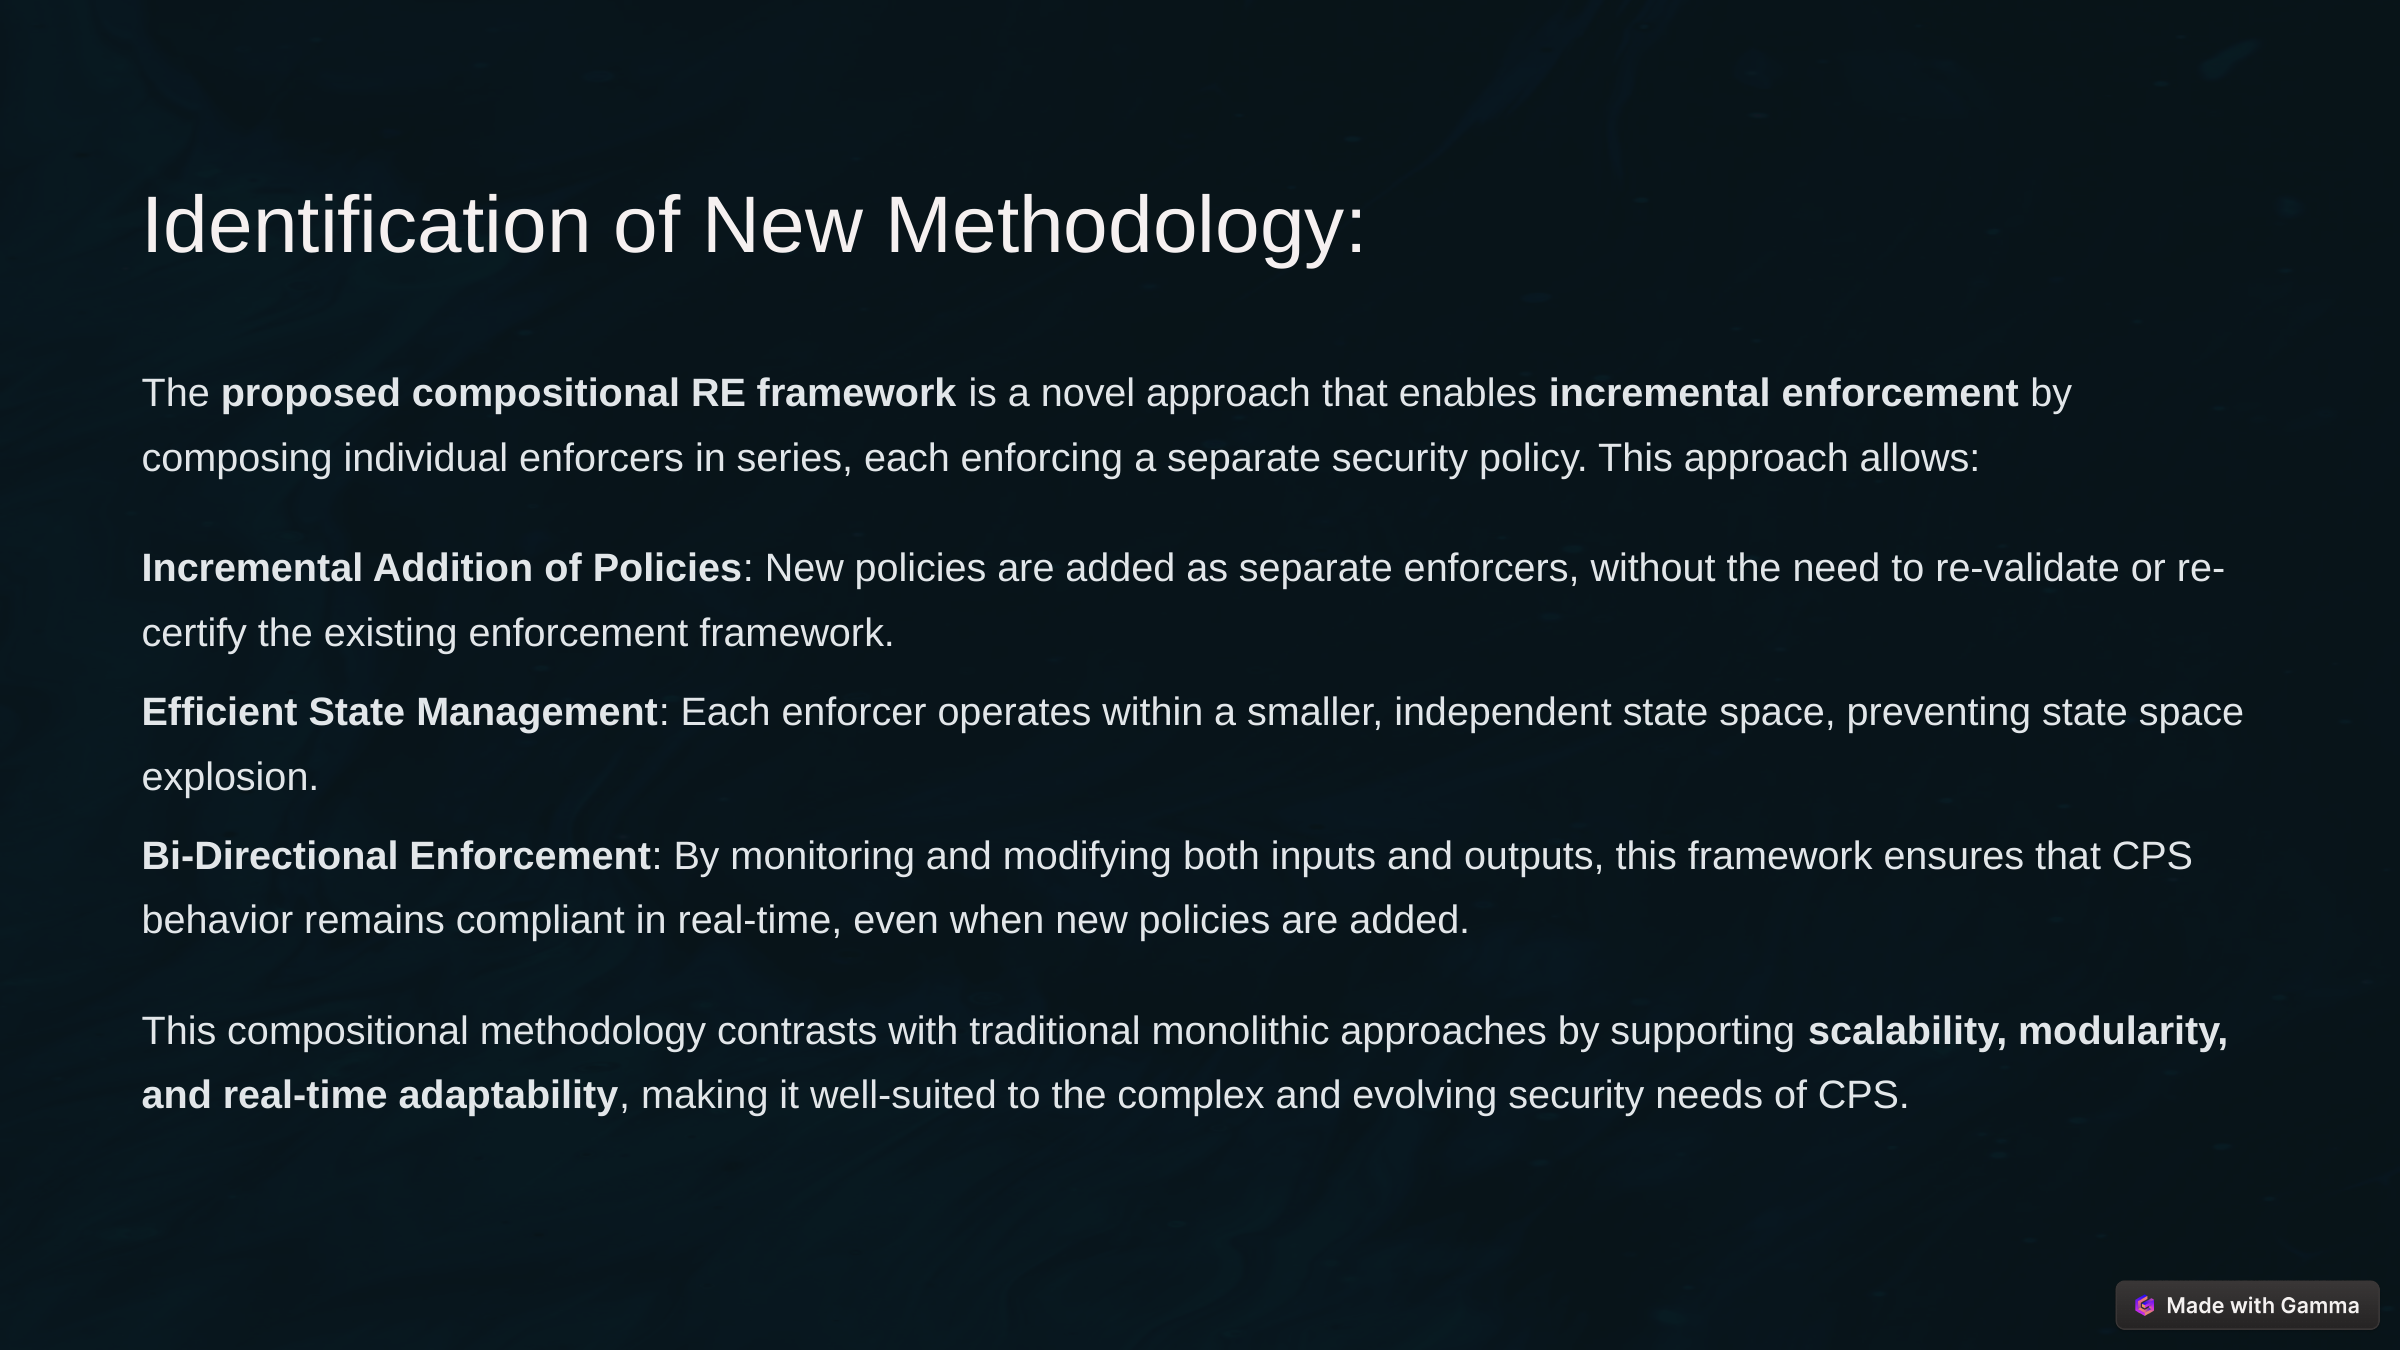

Identification of New Methodology:
The proposed compositional RE framework is a novel approach that enables incremental enforcement by composing individual enforcers in series, each enforcing a separate security policy. This approach allows:
Incremental Addition of Policies: New policies are added as separate enforcers, without the need to re-validate or re-certify the existing enforcement framework.
Efficient State Management: Each enforcer operates within a smaller, independent state space, preventing state space explosion.
Bi-Directional Enforcement: By monitoring and modifying both inputs and outputs, this framework ensures that CPS behavior remains compliant in real-time, even when new policies are added.
This compositional methodology contrasts with traditional monolithic approaches by supporting scalability, modularity, and real-time adaptability, making it well-suited to the complex and evolving security needs of CPS.